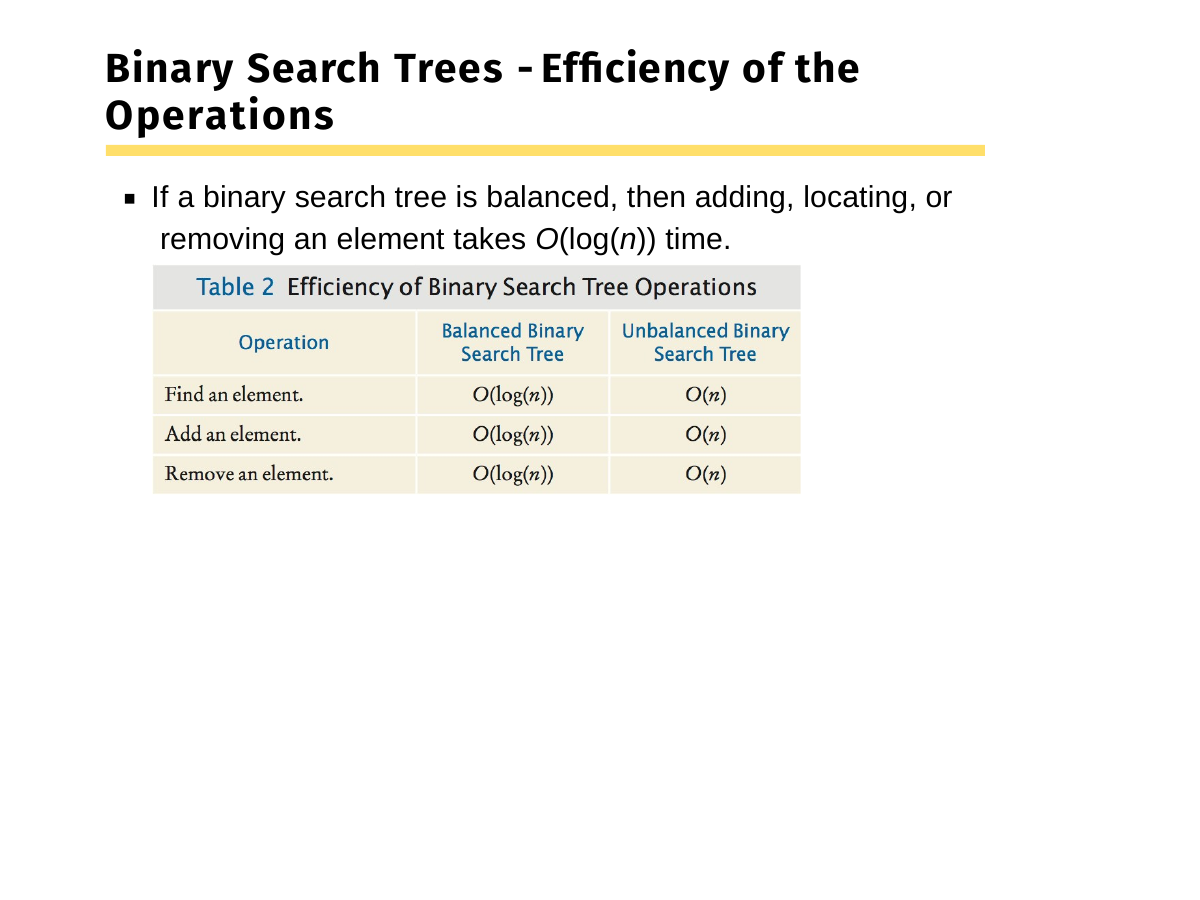

Binary Search Trees - Efficiency of the  Operations

If a binary search tree is balanced, then adding, locating, or  removing an element takes O(log(n)) time.